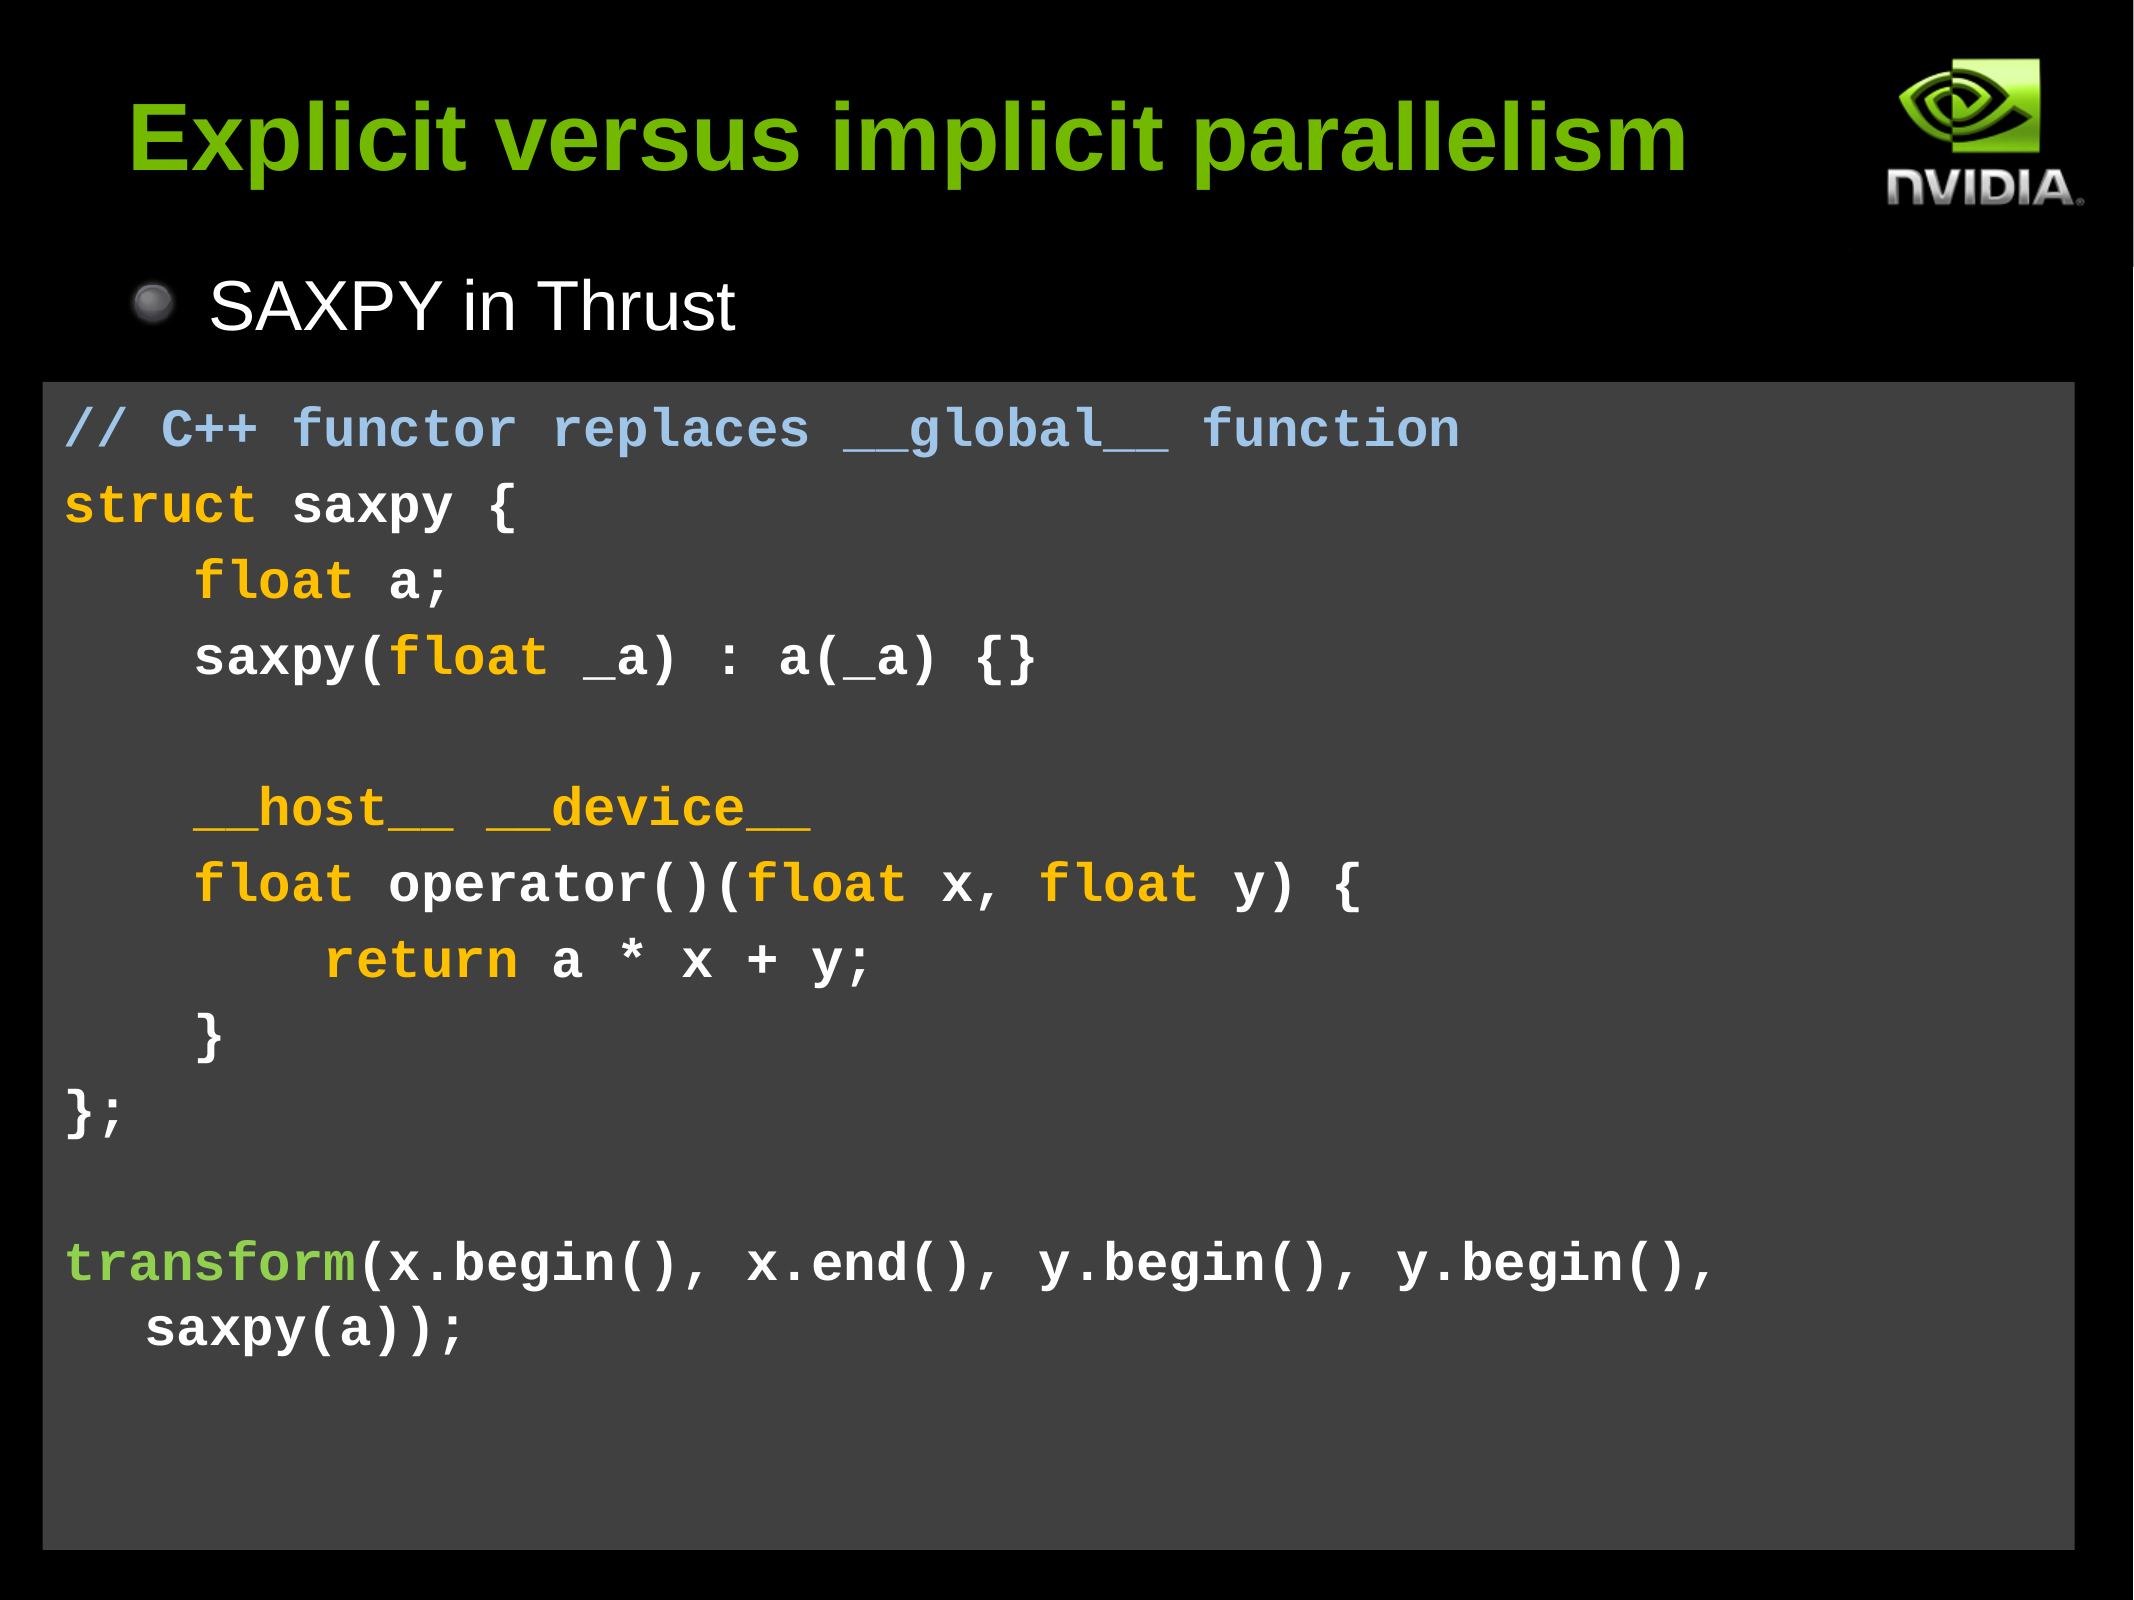

# Explicit versus implicit parallelism
SAXPY in Thrust
// C++ functor replaces __global__ function
struct saxpy {
    float a;
    saxpy(float _a) : a(_a) {}

    __host__ __device__
    float operator()(float x, float y) {
        return a * x + y;
    }
};

transform(x.begin(), x.end(), y.begin(), y.begin(), saxpy(a));